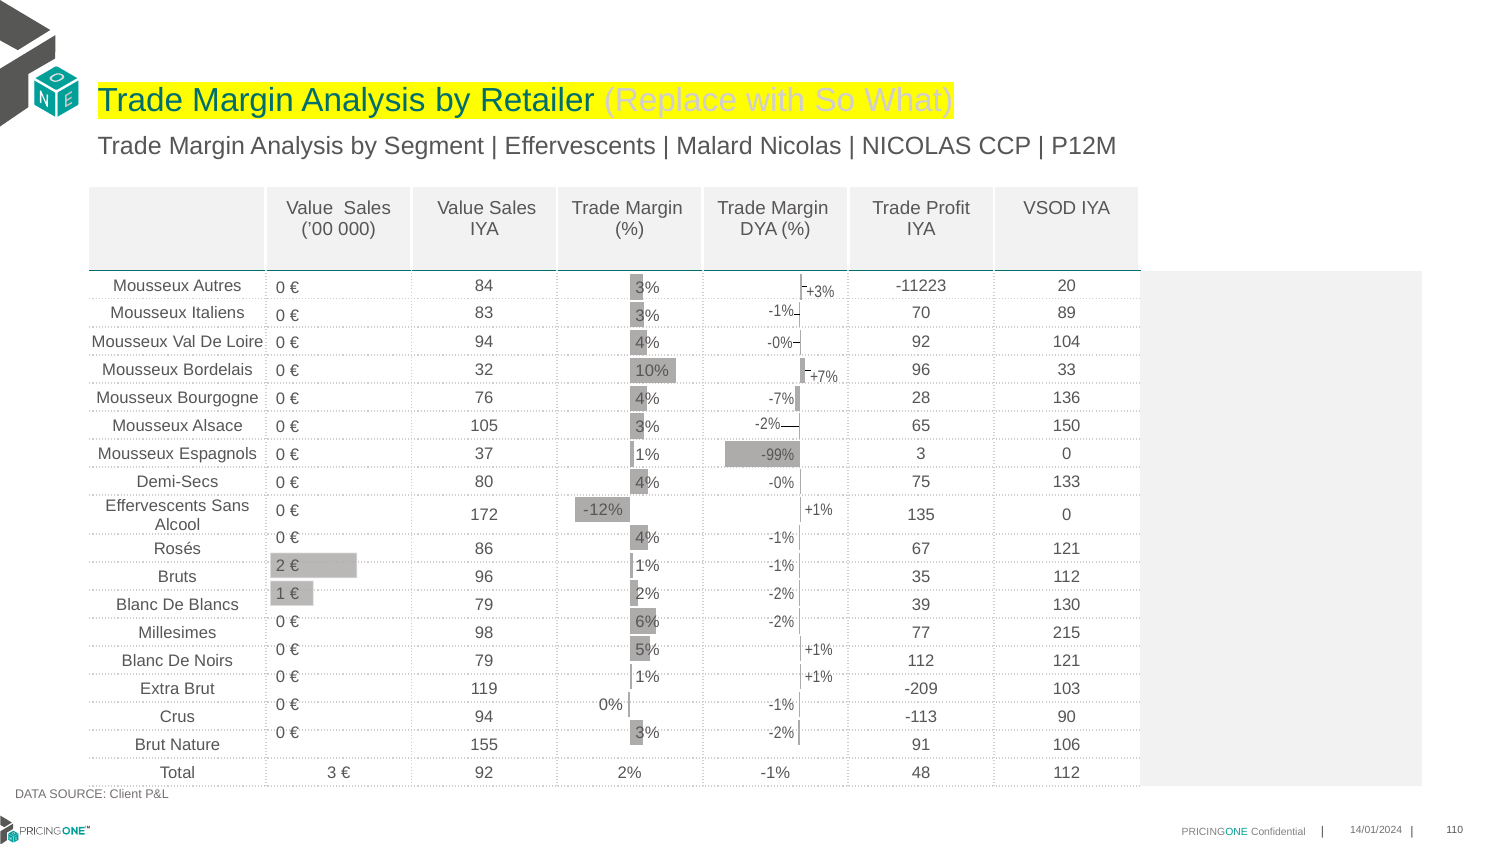

# Trade Margin Analysis by Retailer (Replace with So What)
Trade Margin Analysis by Segment | Effervescents | Malard Nicolas | NICOLAS CCP | P12M
|  | Value Sales (’00 000) | Value Sales IYA | Trade Margin (%) | Trade Margin DYA (%) | Trade Profit IYA | VSOD IYA |  |
| --- | --- | --- | --- | --- | --- | --- | --- |
| Mousseux Autres |  | 84 |  |  | -11223 | 20 |  |
| Mousseux Italiens |  | 83 |  |  | 70 | 89 |  |
| Mousseux Val De Loire |  | 94 |  |  | 92 | 104 |  |
| Mousseux Bordelais |  | 32 |  |  | 96 | 33 |  |
| Mousseux Bourgogne |  | 76 |  |  | 28 | 136 |  |
| Mousseux Alsace |  | 105 |  |  | 65 | 150 |  |
| Mousseux Espagnols |  | 37 |  |  | 3 | 0 |  |
| Demi-Secs |  | 80 |  |  | 75 | 133 |  |
| Effervescents Sans Alcool |  | 172 |  |  | 135 | 0 |  |
| Rosés |  | 86 |  |  | 67 | 121 |  |
| Bruts |  | 96 |  |  | 35 | 112 |  |
| Blanc De Blancs |  | 79 |  |  | 39 | 130 |  |
| Millesimes |  | 98 |  |  | 77 | 215 |  |
| Blanc De Noirs |  | 79 |  |  | 112 | 121 |  |
| Extra Brut |  | 119 |  |  | -209 | 103 |  |
| Crus |  | 94 |  |  | -113 | 90 |  |
| Brut Nature |  | 155 |  |  | 91 | 106 |  |
| Total | 3 € | 92 | 2% | -1% | 48 | 112 |  |

### Chart

| Category | Trade Margin DYA |
|---|---|
| Mousseux Autres | 0.029565509265256588 |
| Mousseux Italiens | -0.0058428857774154574 |
| Mousseux Val De Loire | -0.004161498652101039 |
| Mousseux Bordelais | 0.06908330780719682 |
| Mousseux Bourgogne | -0.06867237353860636 |
| Mousseux Alsace | -0.017991839086226147 |
| Mousseux Espagnols | -0.9899999999999999 |
| Demi-Secs | -0.0028060193288857935 |
| Effervescents Sans Alcool | 0.011108215789135345 |
| Rosés | -0.011360638397639872 |
| Bruts | -0.014052776930278376 |
| Blanc De Blancs | -0.017788762676959696 |
| Millesimes | -0.01620173911137826 |
| Blanc De Noirs | 0.014515664183079292 |
| Extra Brut | 0.008408378228777207 |
| Crus | -0.005686630104334639 |
| Brut Nature | -0.021938030976601307 |
|  | None |

### Chart

| Category | Trade Margin % |
|---|---|
| Mousseux Autres | 0.0294 |
| Mousseux Italiens | 0.0317 |
| Mousseux Val De Loire | 0.0382 |
| Mousseux Bordelais | 0.1041 |
| Mousseux Bourgogne | 0.0389 |
| Mousseux Alsace | 0.0326 |
| Mousseux Espagnols | 0.01 |
| Demi-Secs | 0.0402 |
| Effervescents Sans Alcool | -0.1211 |
| Rosés | 0.0409 |
| Bruts | 0.0082 |
| Blanc De Blancs | 0.0178 |
| Millesimes | 0.0586 |
| Blanc De Noirs | 0.0455 |
| Extra Brut | 0.0054 |
| Crus | -0.0031 |
| Brut Nature | 0.0309 |
|  | None |

### Chart

| Category | Value Sales |
|---|---|
| Mousseux Autres | 0.0 |
| Mousseux Italiens | 0.0 |
| Mousseux Val De Loire | 0.0 |
| Mousseux Bordelais | 0.0 |
| Mousseux Bourgogne | 0.0 |
| Mousseux Alsace | 0.0 |
| Mousseux Espagnols | 0.0 |
| Demi-Secs | 0.0 |
| Effervescents Sans Alcool | 0.0 |
| Rosés | 0.0 |
| Bruts | 2.0 |
| Blanc De Blancs | 1.0 |
| Millesimes | 0.0 |
| Blanc De Noirs | 0.0 |
| Extra Brut | 0.0 |
| Crus | 0.0 |
| Brut Nature | 0.0 |
|  | None |
DATA SOURCE: Client P&L

14/01/2024
110